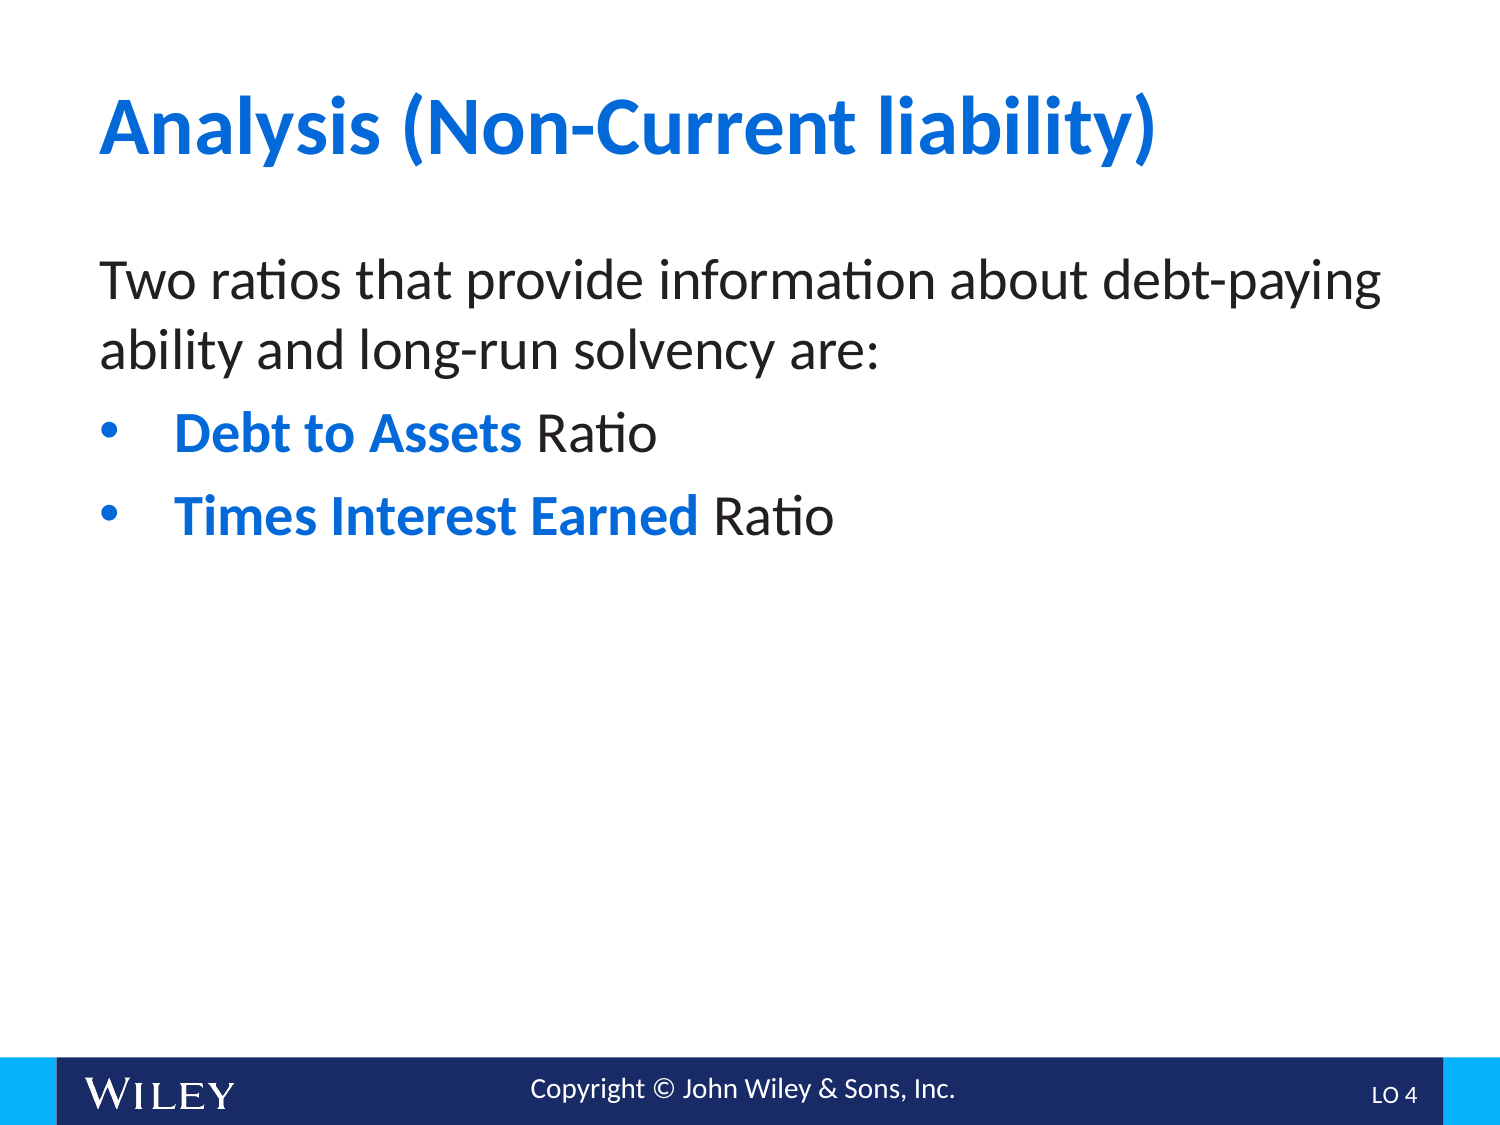

# Analysis (Non-Current liability)
Two ratios that provide information about debt-paying ability and long-run solvency are:
Debt to Assets Ratio
Times Interest Earned Ratio

L O 4